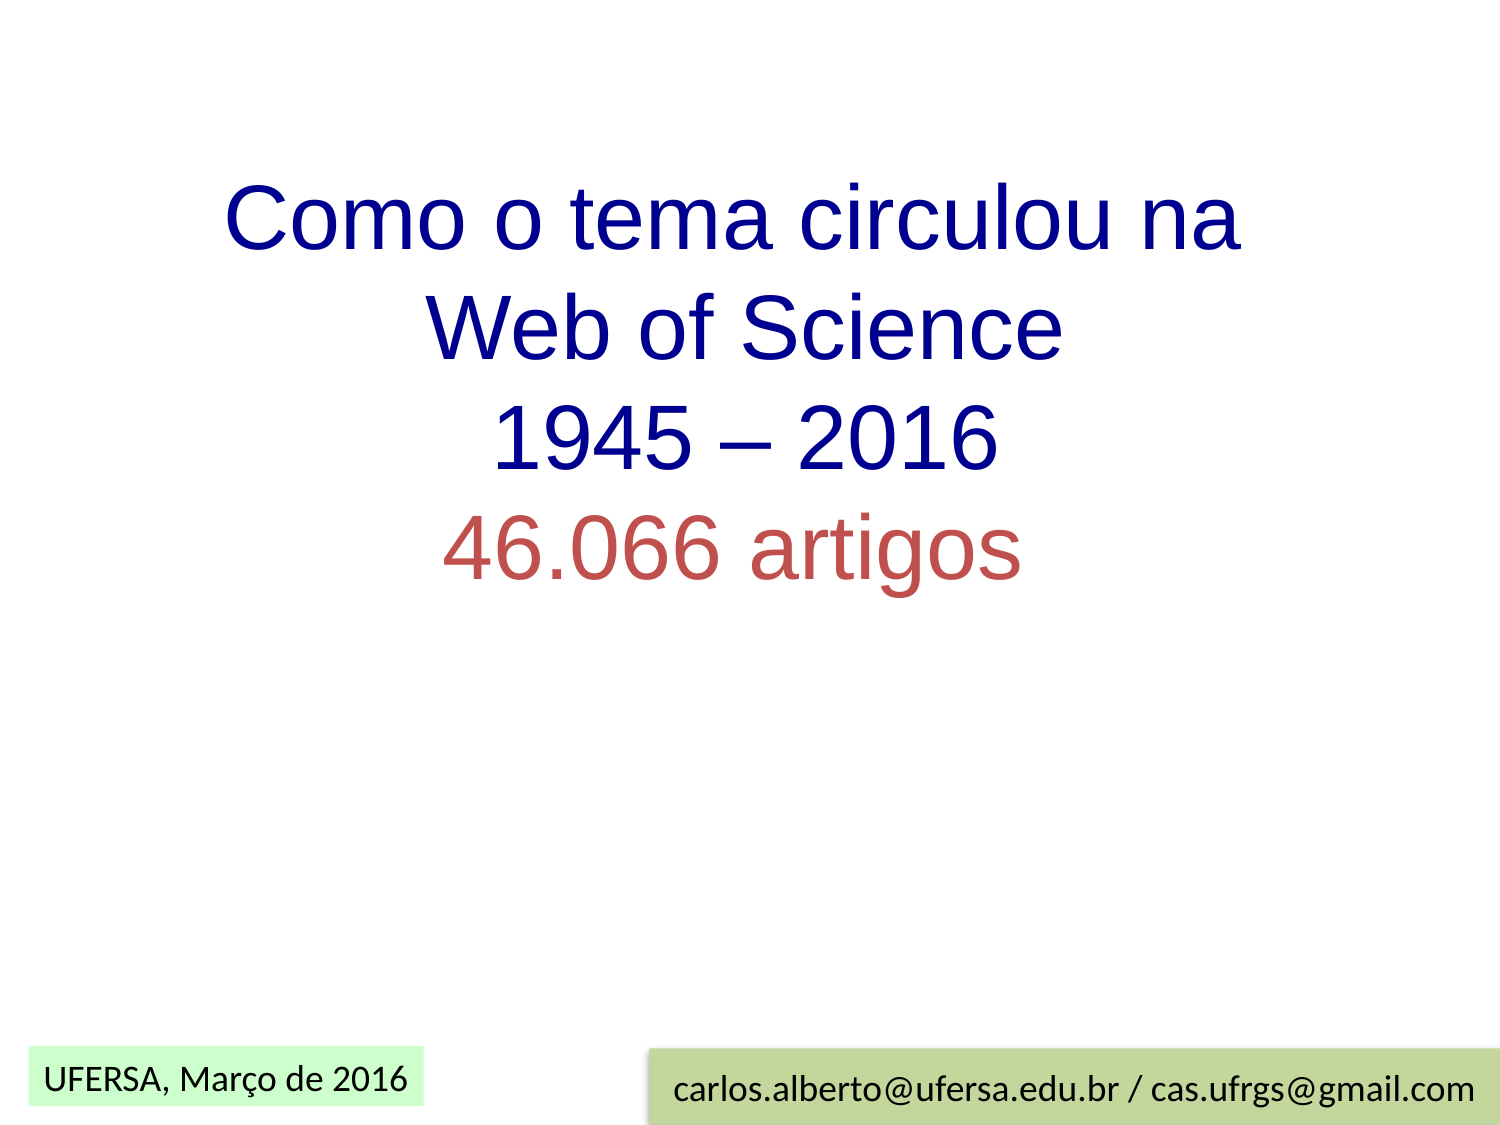

Como o tema circulou na
Web of Science
1945 – 2016
46.066 artigos
carlos.alberto@ufersa.edu.br / cas.ufrgs@gmail.com